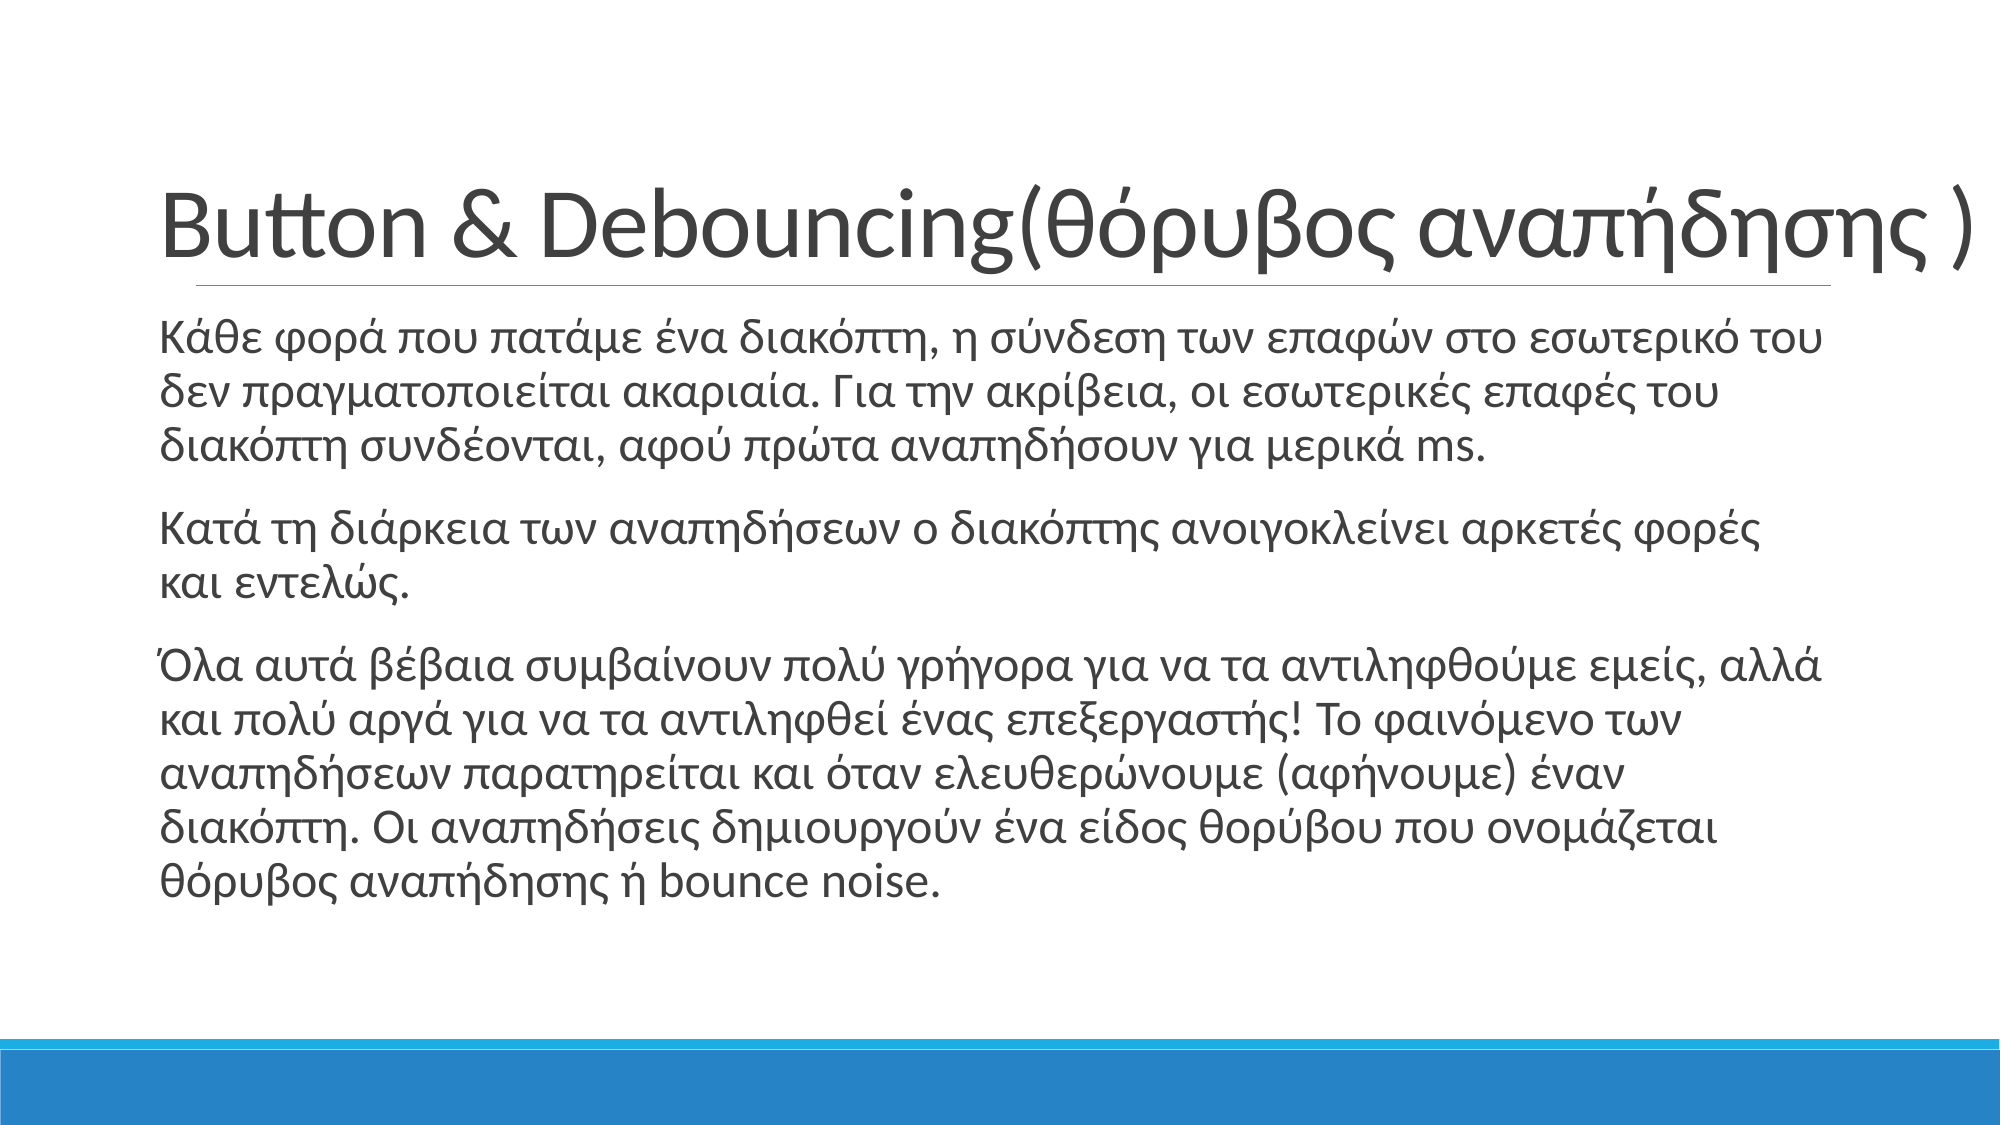

# Button & Debouncing(θόρυβος αναπήδησης )
Κάθε φορά που πατάμε ένα διακόπτη, η σύνδεση των επαφών στο εσωτερικό του δεν πραγματοποιείται ακαριαία. Για την ακρίβεια, οι εσωτερικές επαφές του διακόπτη συνδέονται, αφού πρώτα αναπηδήσουν για μερικά ms.
Κατά τη διάρκεια των αναπηδήσεων ο διακόπτης ανοιγοκλείνει αρκετές φορές και εντελώς.
Όλα αυτά βέβαια συμβαίνουν πολύ γρήγορα για να τα αντιληφθούμε εμείς, αλλά και πολύ αργά για να τα αντιληφθεί ένας επεξεργαστής! Το φαινόμενο των αναπηδήσεων παρατηρείται και όταν ελευθερώνουμε (αφήνουμε) έναν διακόπτη. Οι αναπηδήσεις δημιουργούν ένα είδος θορύβου που ονομάζεται θόρυβος αναπήδησης ή bounce noise.